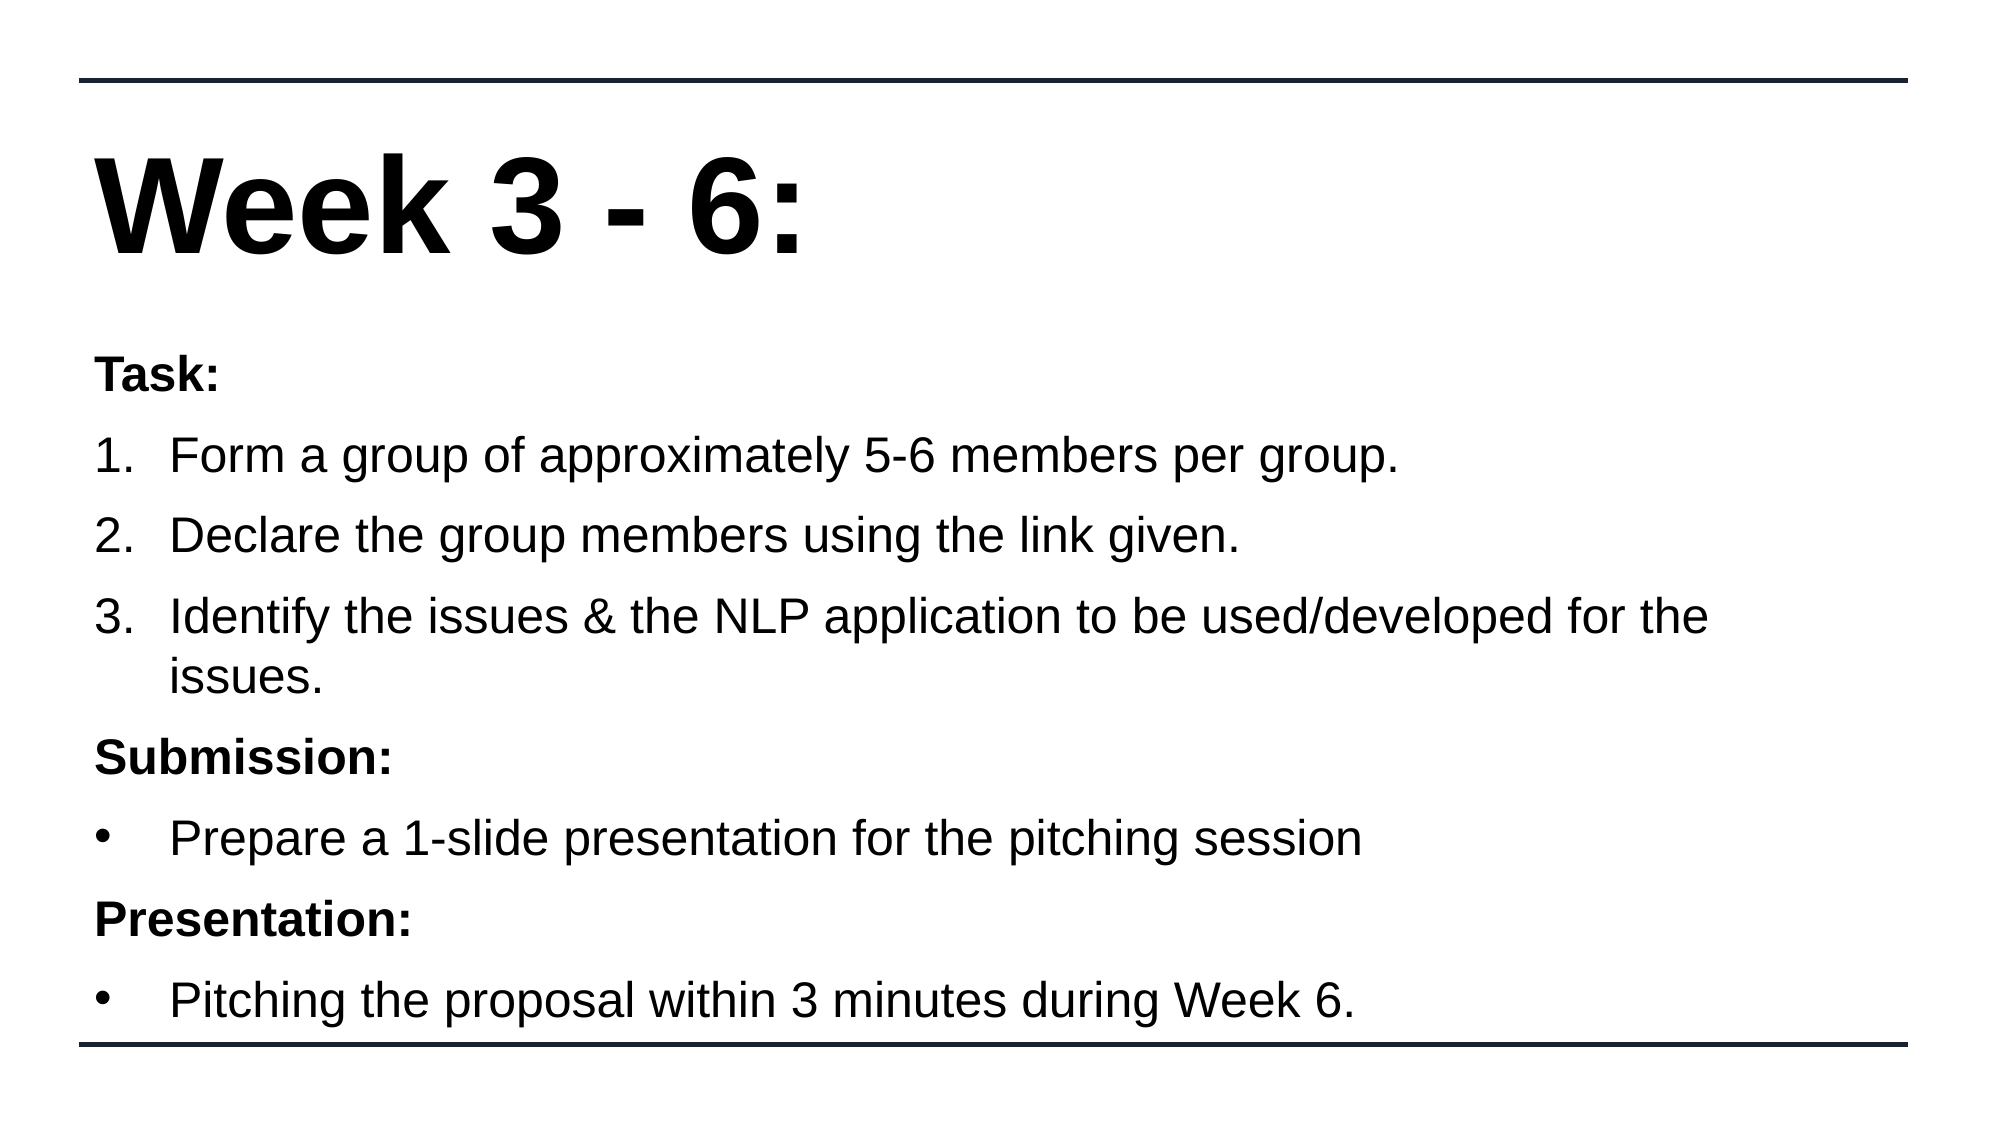

# Week 3 - 6:
Task:
Form a group of approximately 5-6 members per group.
Declare the group members using the link given.
Identify the issues & the NLP application to be used/developed for the issues.
Submission:
Prepare a 1-slide presentation for the pitching session
Presentation:
Pitching the proposal within 3 minutes during Week 6.